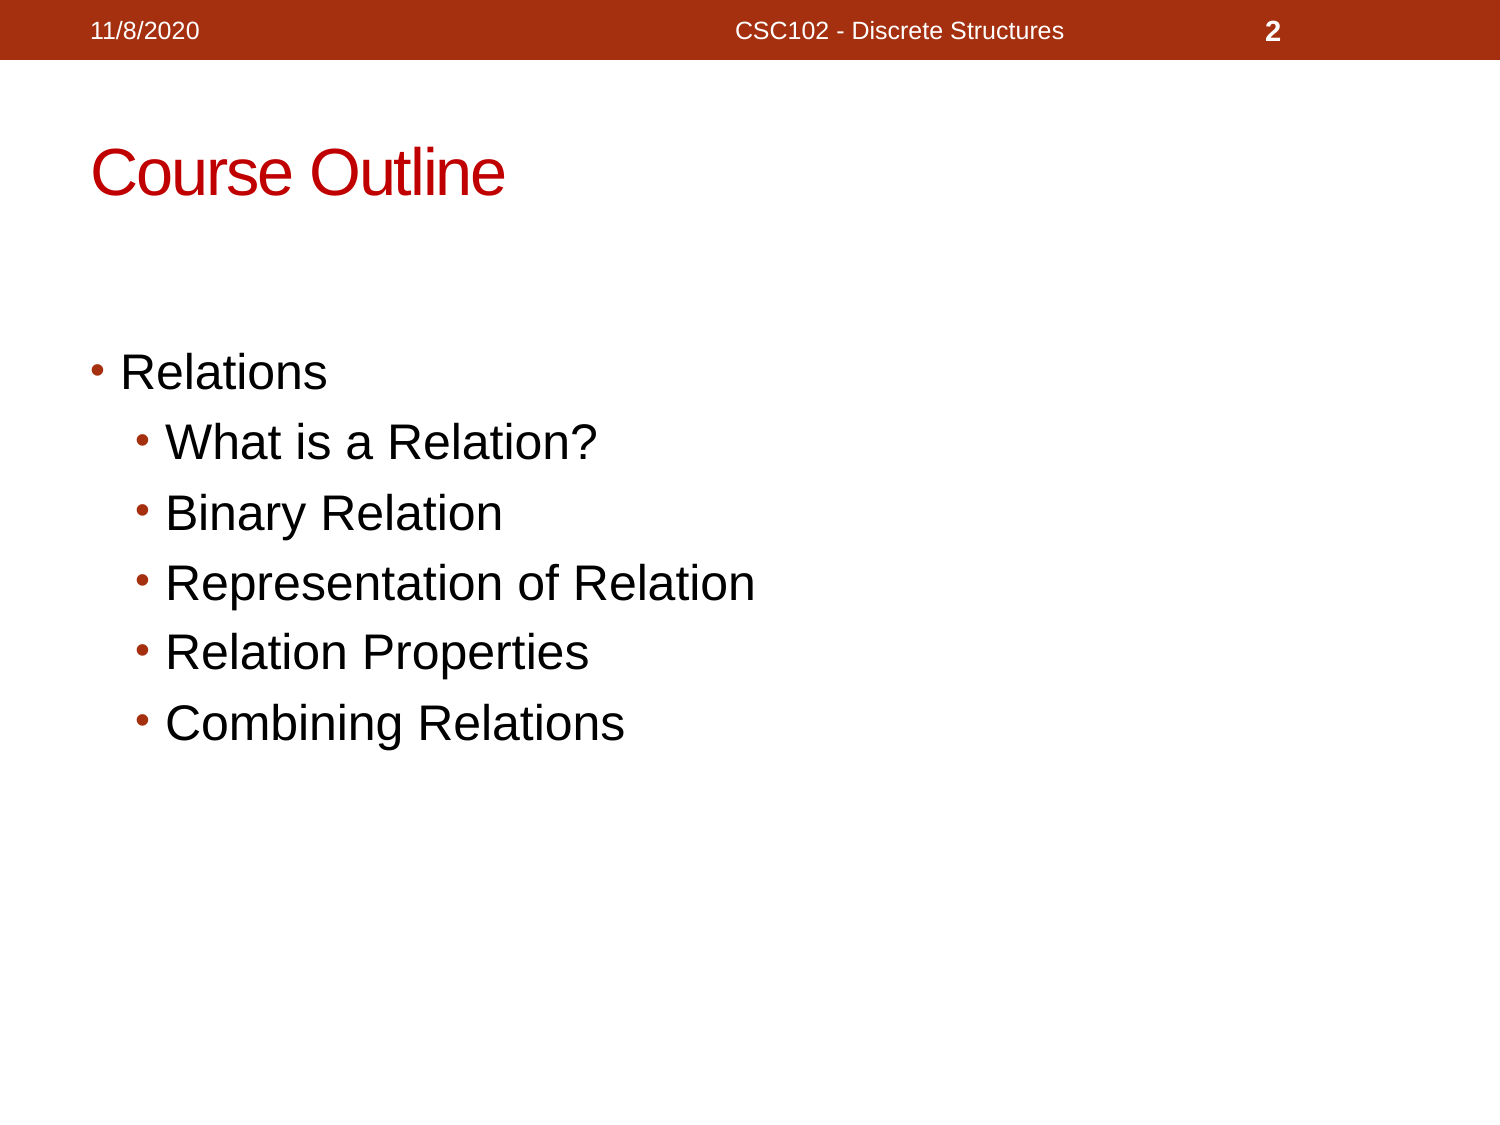

11/8/2020
CSC102 - Discrete Structures
2
# Course Outline

Relations
What is a Relation?
Binary Relation
Representation of Relation
Relation Properties
Combining Relations